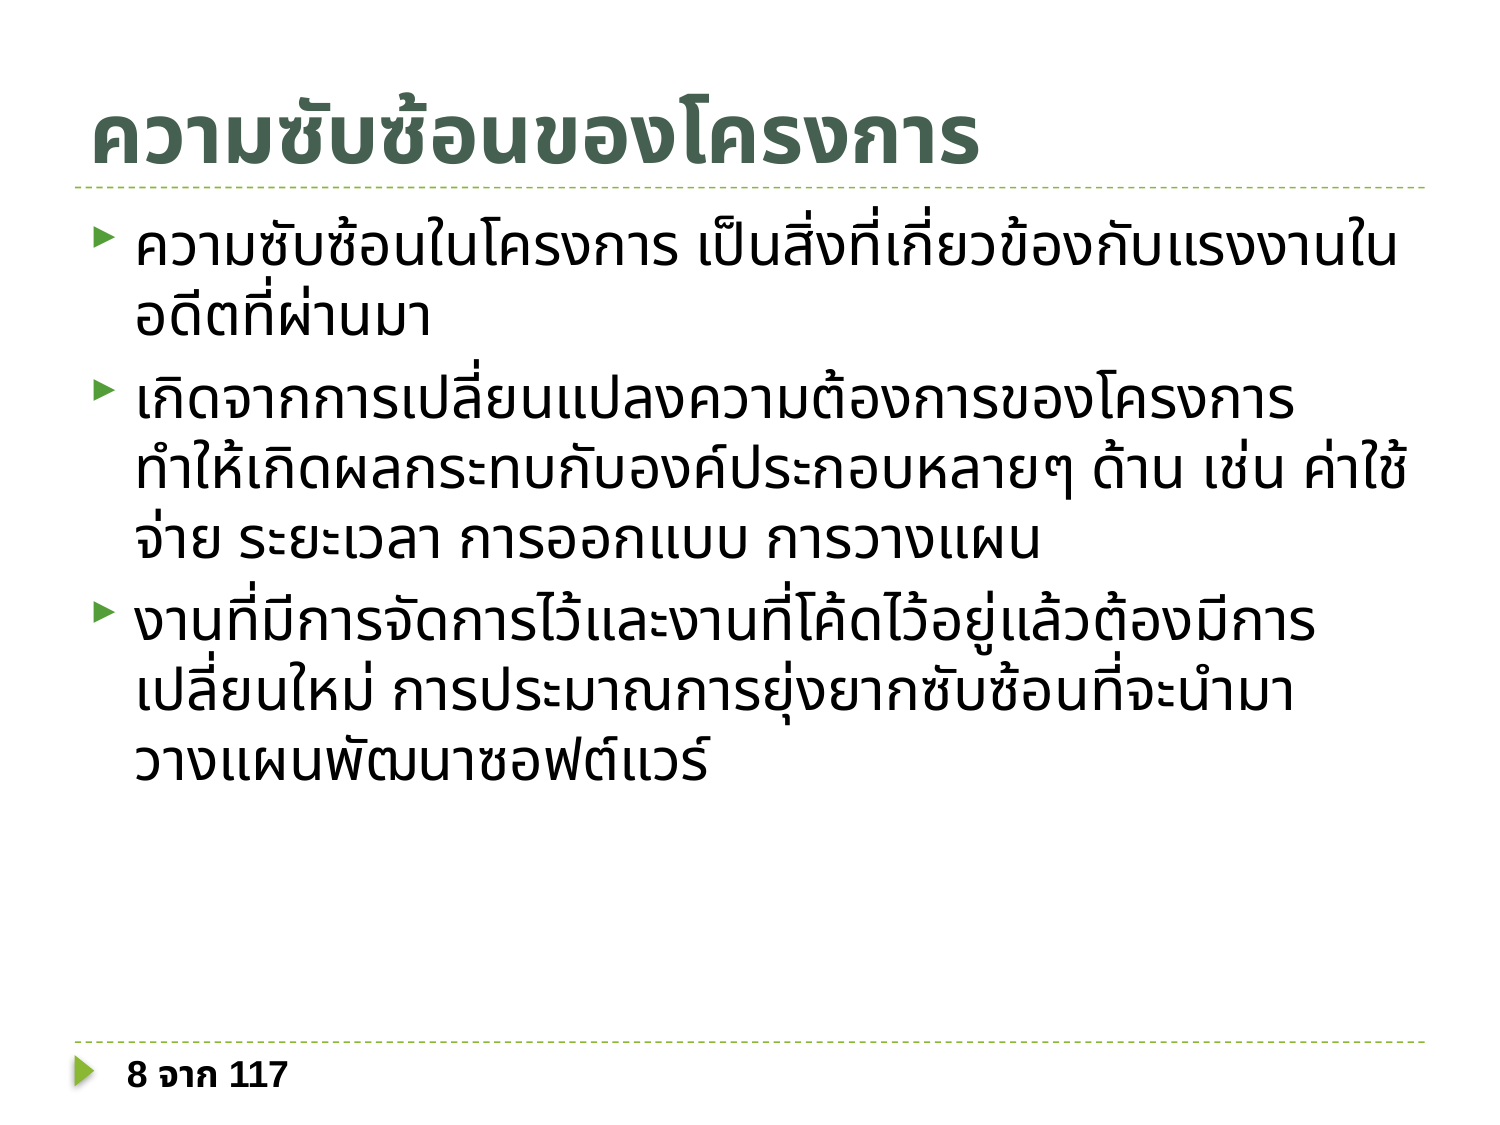

# ความซับซ้อนของโครงการ
ความซับซ้อนในโครงการ เป็นสิ่งที่เกี่ยวข้องกับแรงงานในอดีตที่ผ่านมา
เกิดจากการเปลี่ยนแปลงความต้องการของโครงการ ทำให้เกิดผลกระทบกับองค์ประกอบหลายๆ ด้าน เช่น ค่าใช้จ่าย ระยะเวลา การออกแบบ การวางแผน
งานที่มีการจัดการไว้และงานที่โค้ดไว้อยู่แล้วต้องมีการเปลี่ยนใหม่ การประมาณการยุ่งยากซับซ้อนที่จะนำมาวางแผนพัฒนาซอฟต์แวร์
8 จาก 117